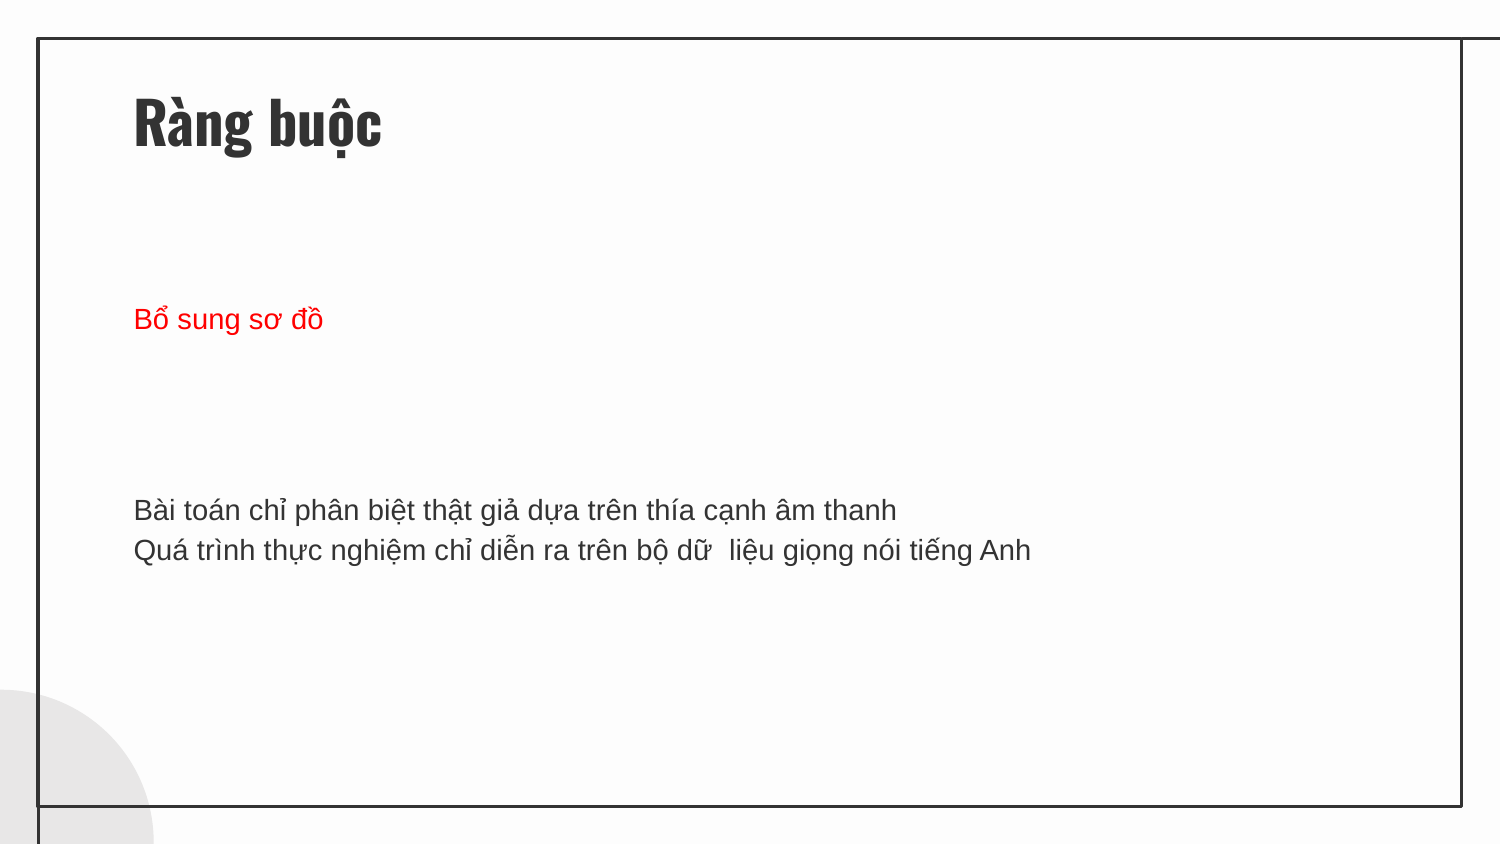

# Ràng buộc
Bổ sung sơ đồ
Bài toán chỉ phân biệt thật giả dựa trên thía cạnh âm thanh
Quá trình thực nghiệm chỉ diễn ra trên bộ dữ  liệu giọng nói tiếng Anh